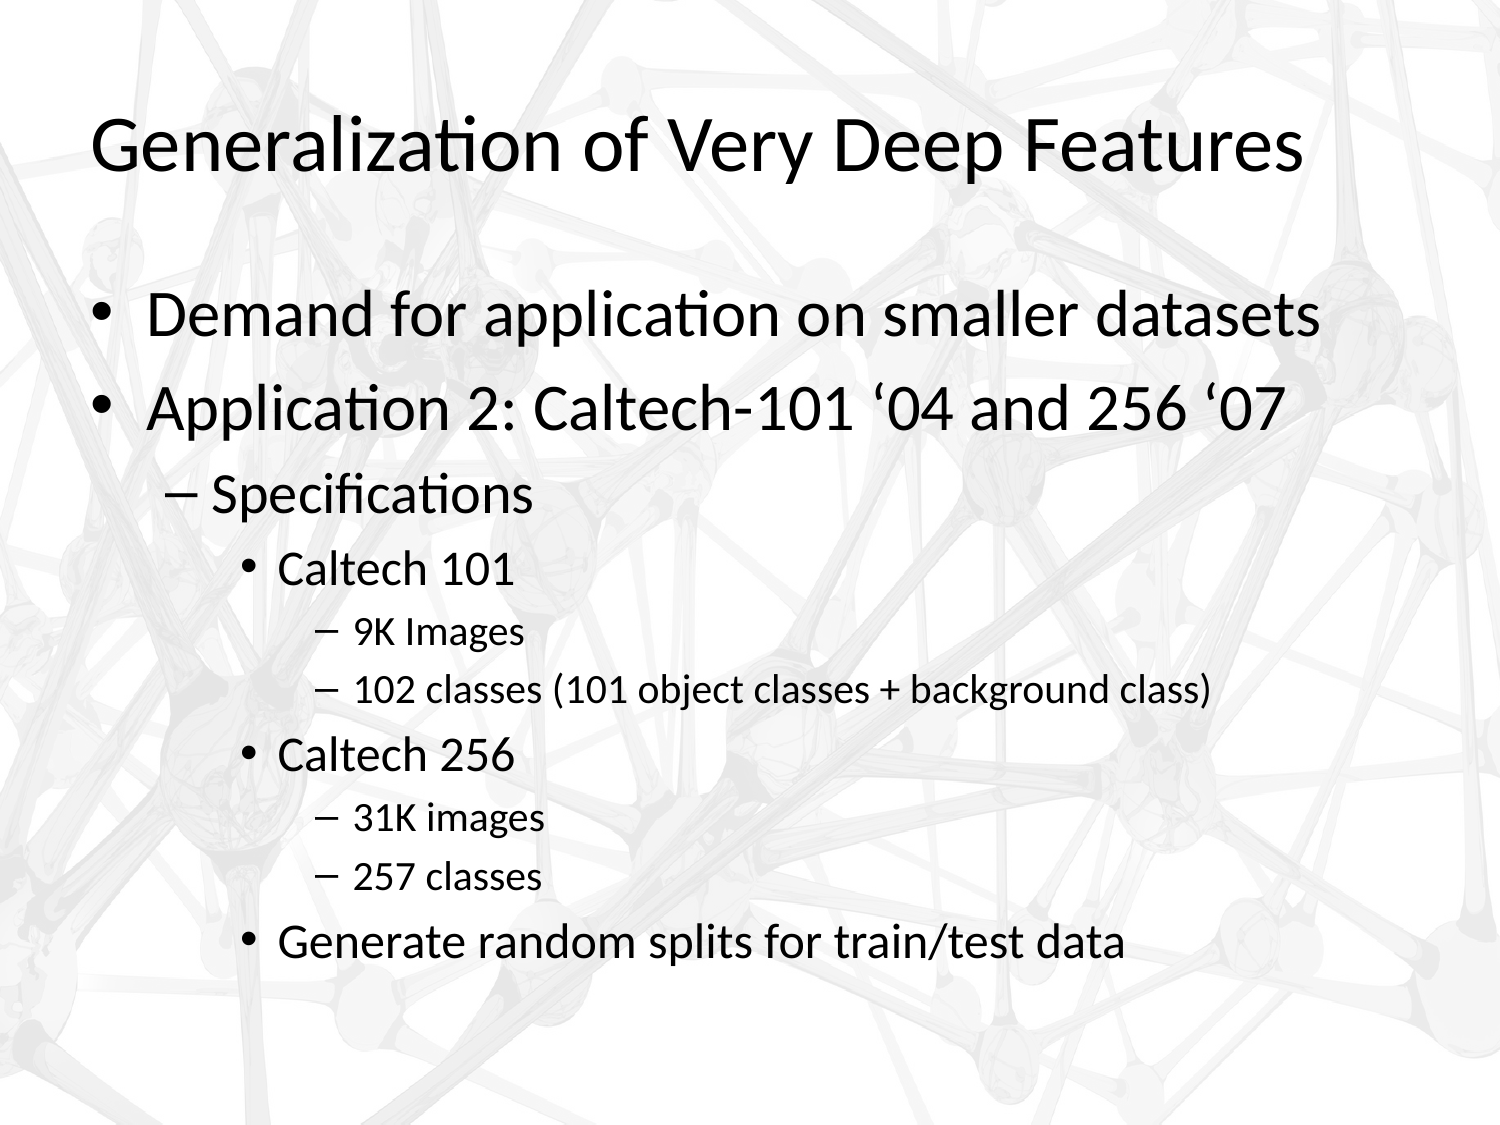

# Generalization of Very Deep Features
Demand for application on smaller datasets
Application 2: Caltech-101 ‘04 and 256 ‘07
Specifications
Caltech 101
9K Images
102 classes (101 object classes + background class)
Caltech 256
31K images
257 classes
Generate random splits for train/test data